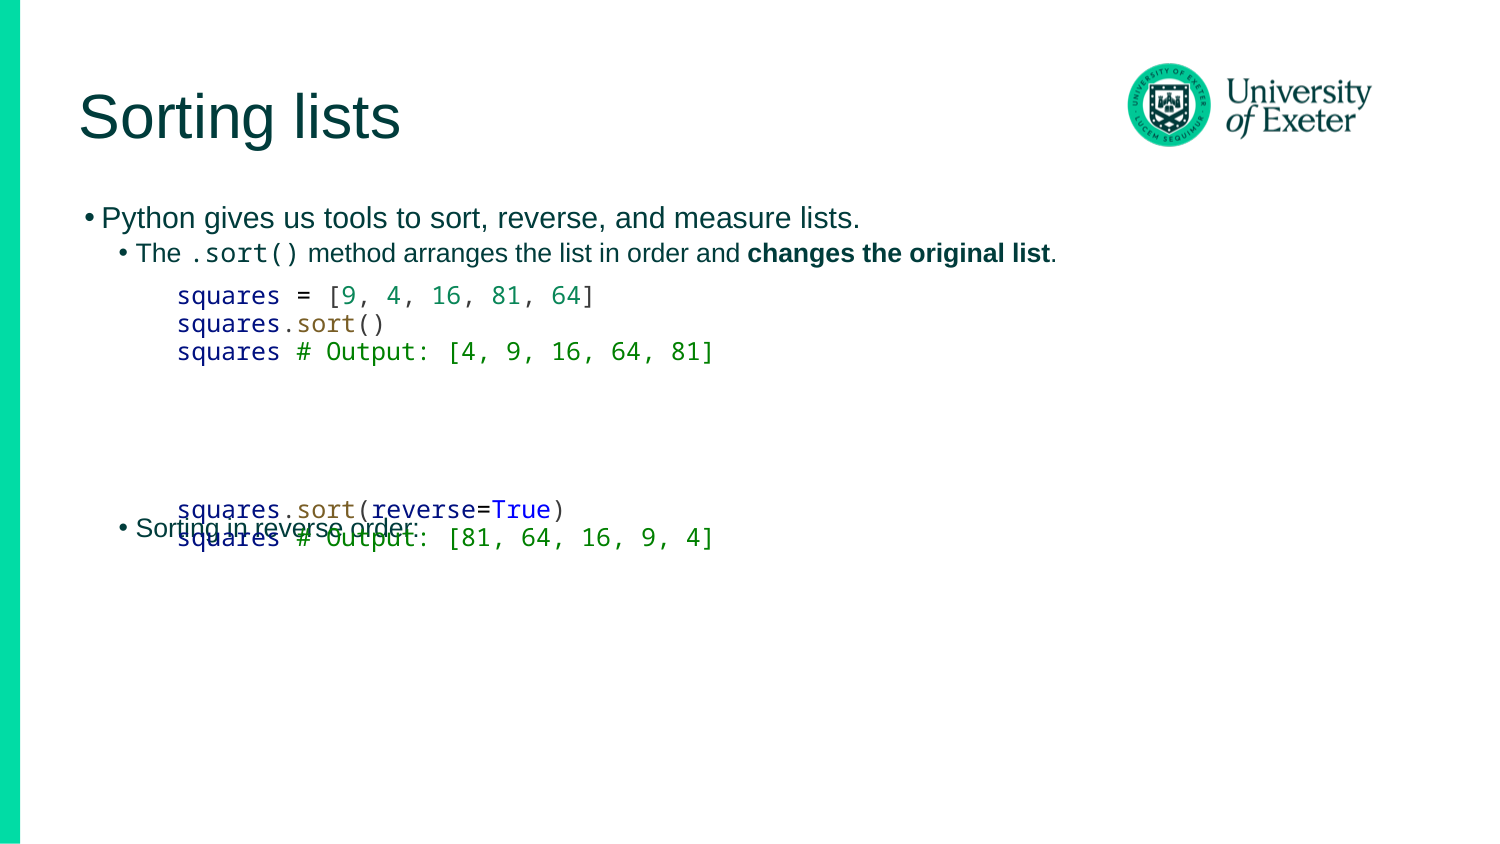

# Sorting lists
Python gives us tools to sort, reverse, and measure lists.
The .sort() method arranges the list in order and changes the original list.

Sorting in reverse order:

squares = [9, 4, 16, 81, 64]
squares.sort()
squares # Output: [4, 9, 16, 64, 81]

squares.sort(reverse=True)
squares # Output: [81, 64, 16, 9, 4]